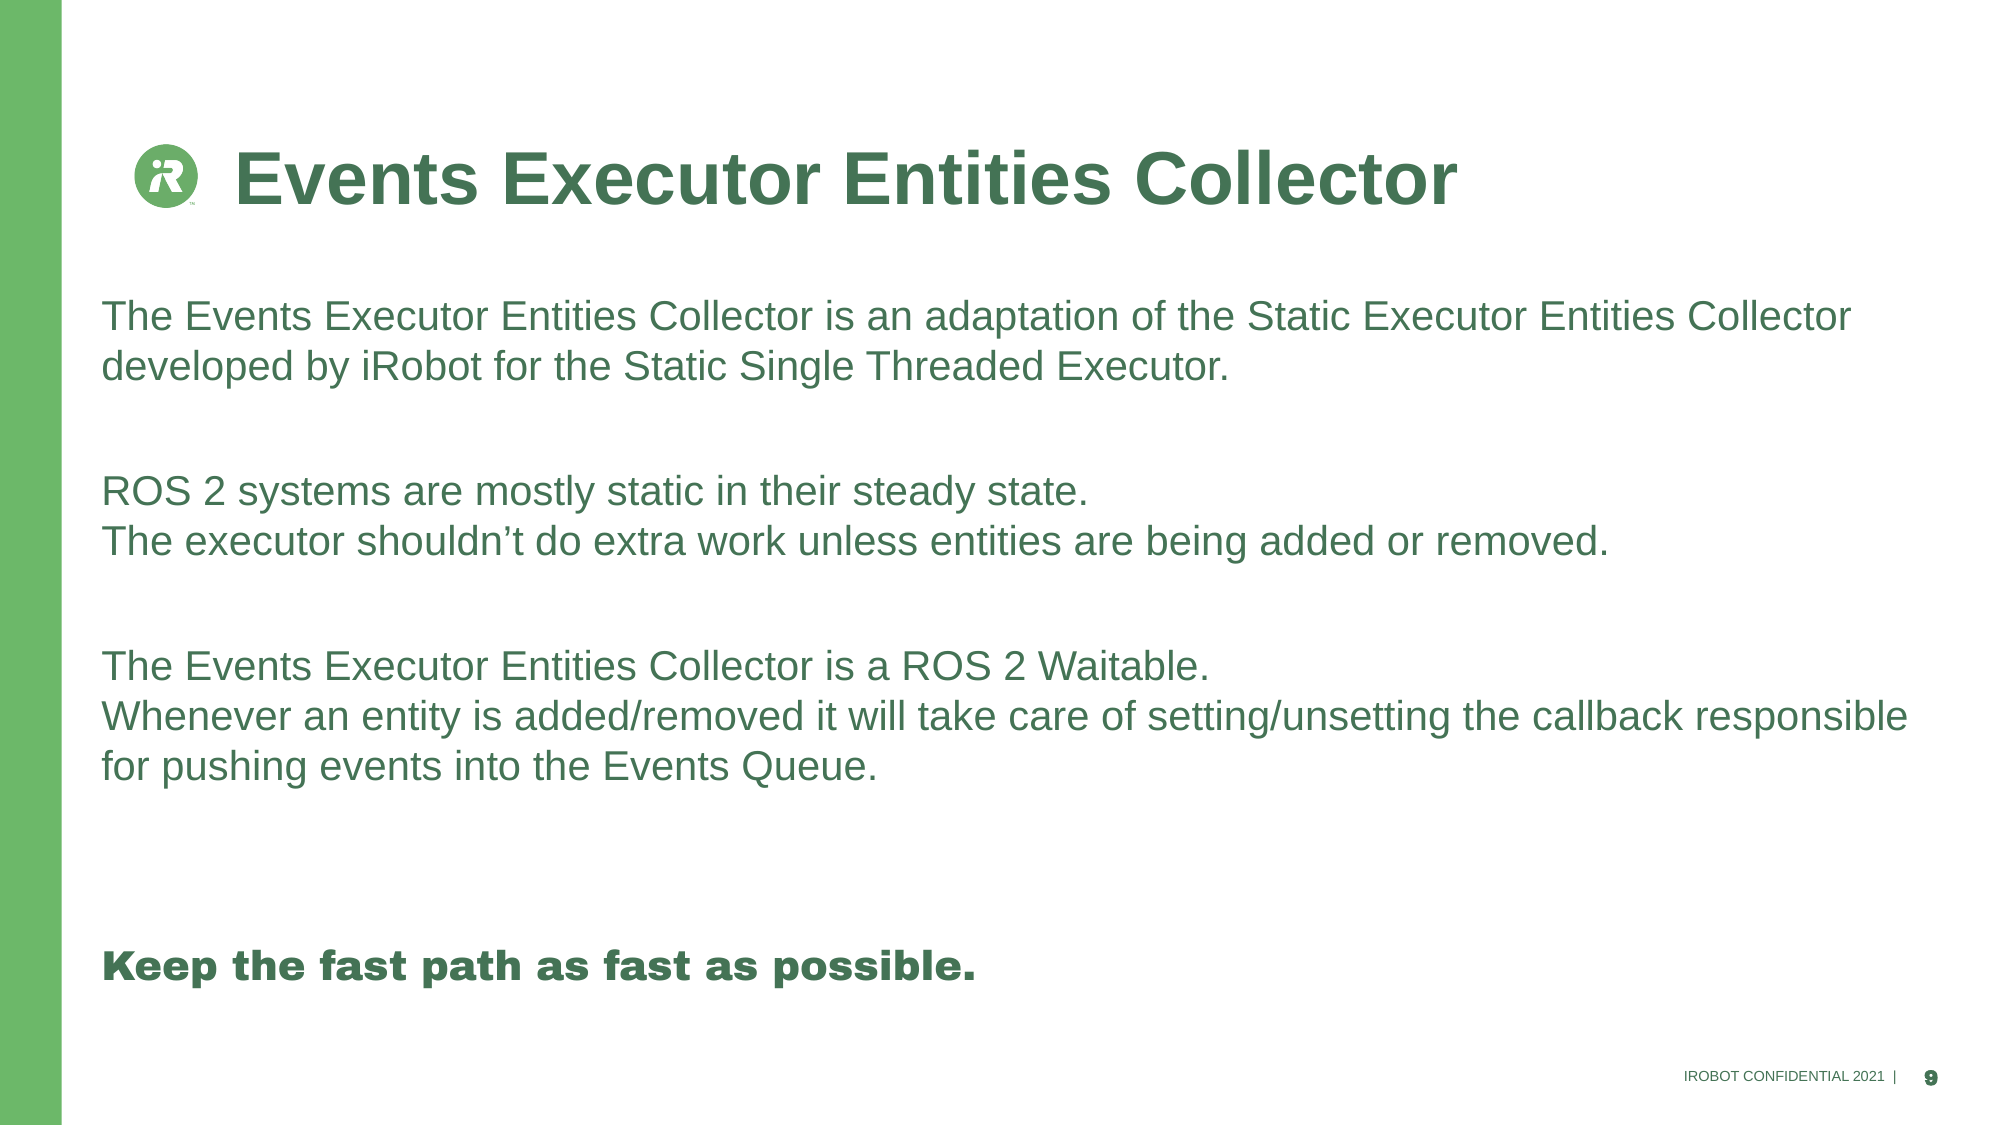

Events Executor Entities Collector
The Events Executor Entities Collector is an adaptation of the Static Executor Entities Collector developed by iRobot for the Static Single Threaded Executor.
ROS 2 systems are mostly static in their steady state.
The executor shouldn’t do extra work unless entities are being added or removed.
The Events Executor Entities Collector is a ROS 2 Waitable.
Whenever an entity is added/removed it will take care of setting/unsetting the callback responsible for pushing events into the Events Queue.

Keep the fast path as fast as possible.